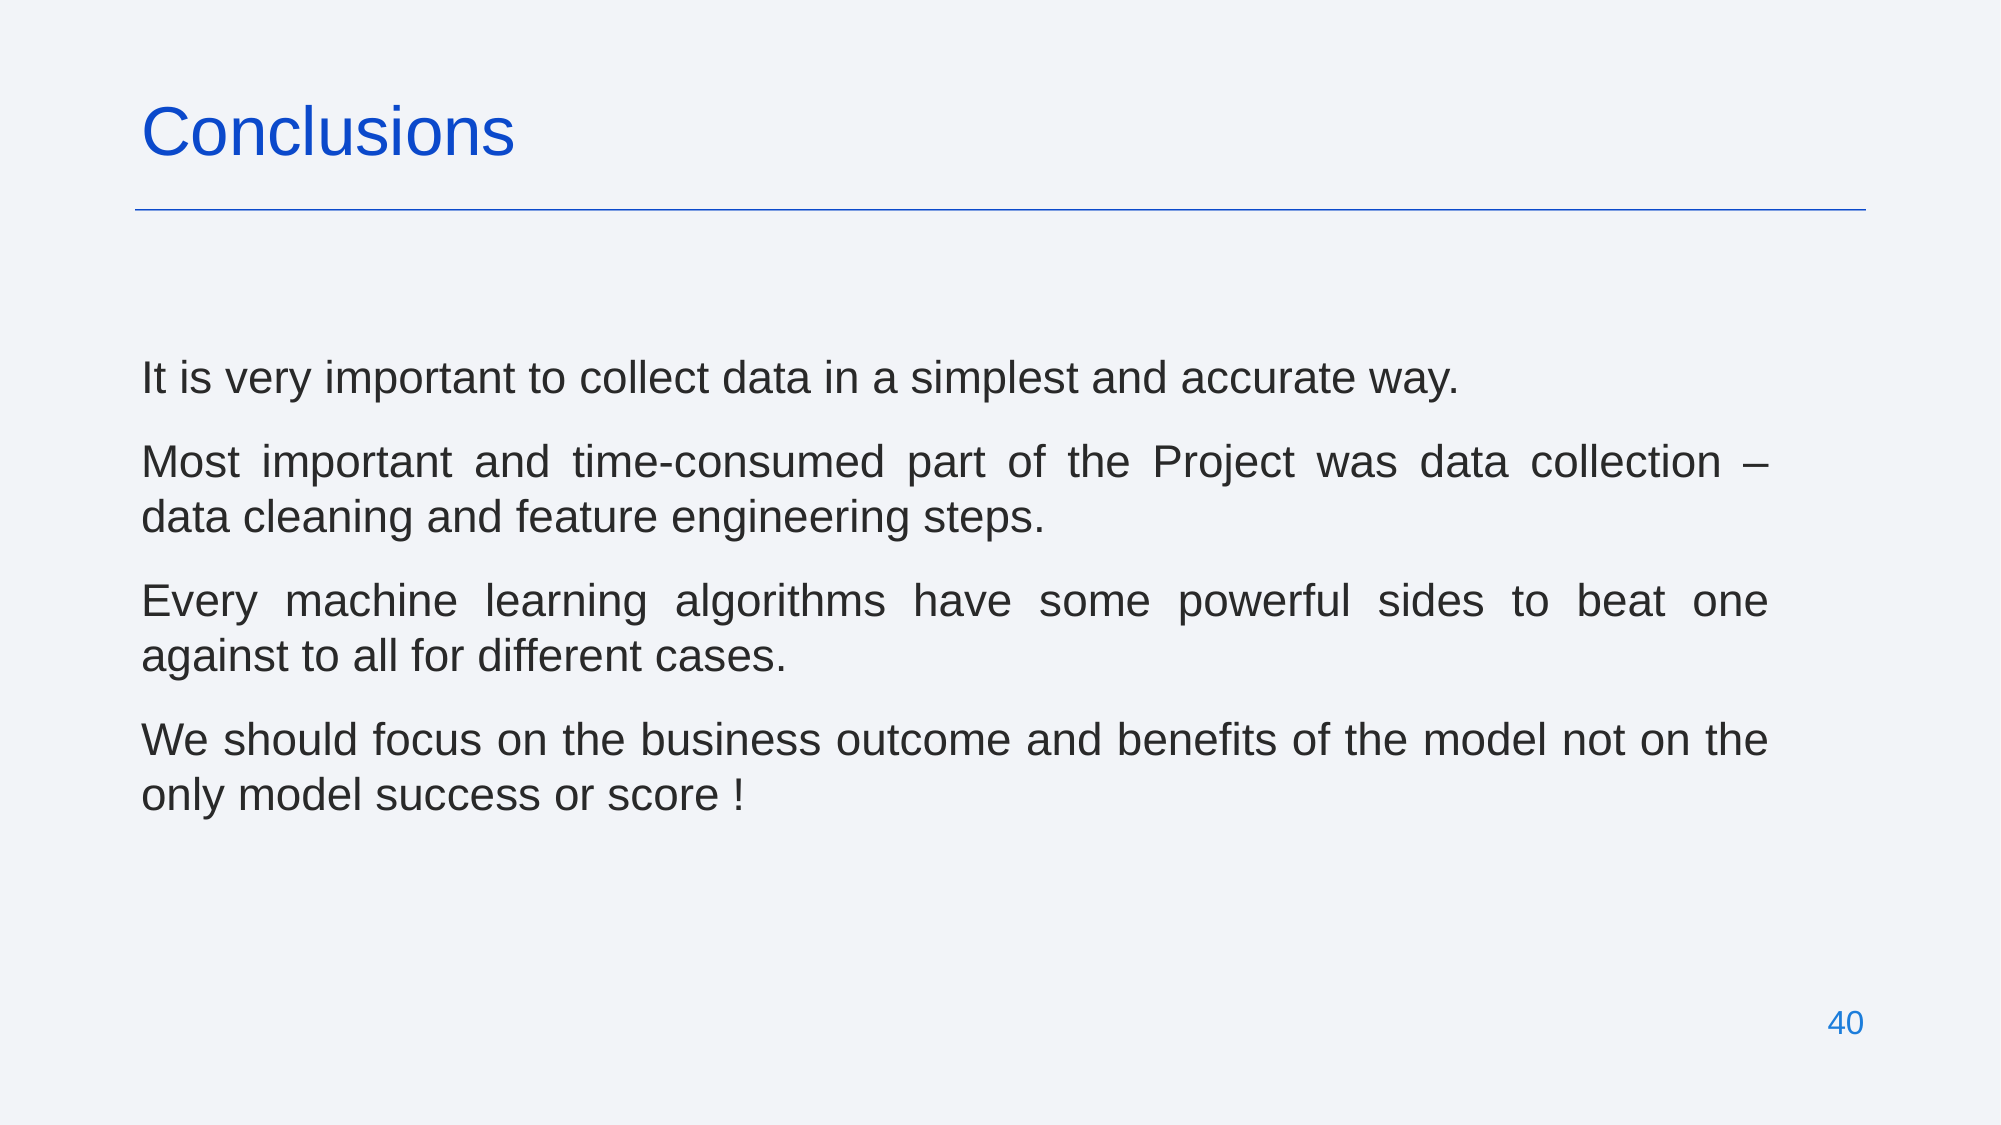

Conclusions
It is very important to collect data in a simplest and accurate way.
Most important and time-consumed part of the Project was data collection – data cleaning and feature engineering steps.
Every machine learning algorithms have some powerful sides to beat one against to all for different cases.
We should focus on the business outcome and benefits of the model not on the only model success or score !
40